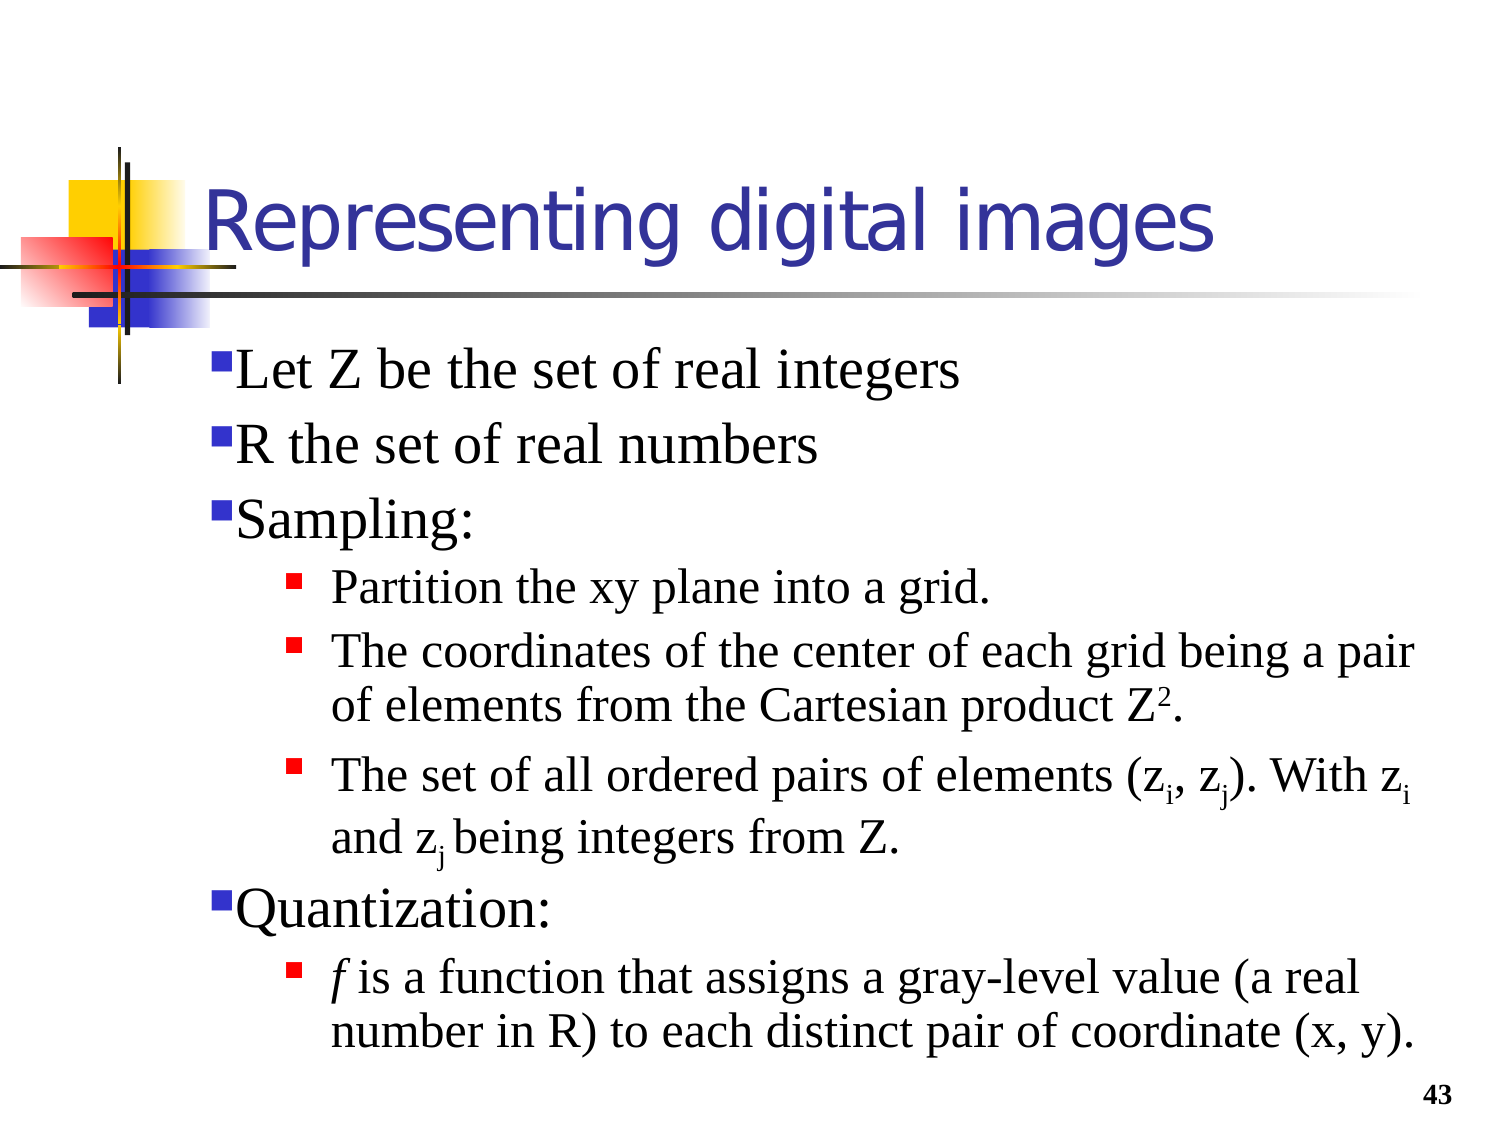

# Representing digital images
Let Z be the set of real integers
R the set of real numbers
Sampling:
Partition the xy plane into a grid.
The coordinates of the center of each grid being a pair of elements from the Cartesian product Z2.
The set of all ordered pairs of elements (zi, zj). With zi and zj being integers from Z.
Quantization:
f is a function that assigns a gray-level value (a real number in R) to each distinct pair of coordinate (x, y).
43